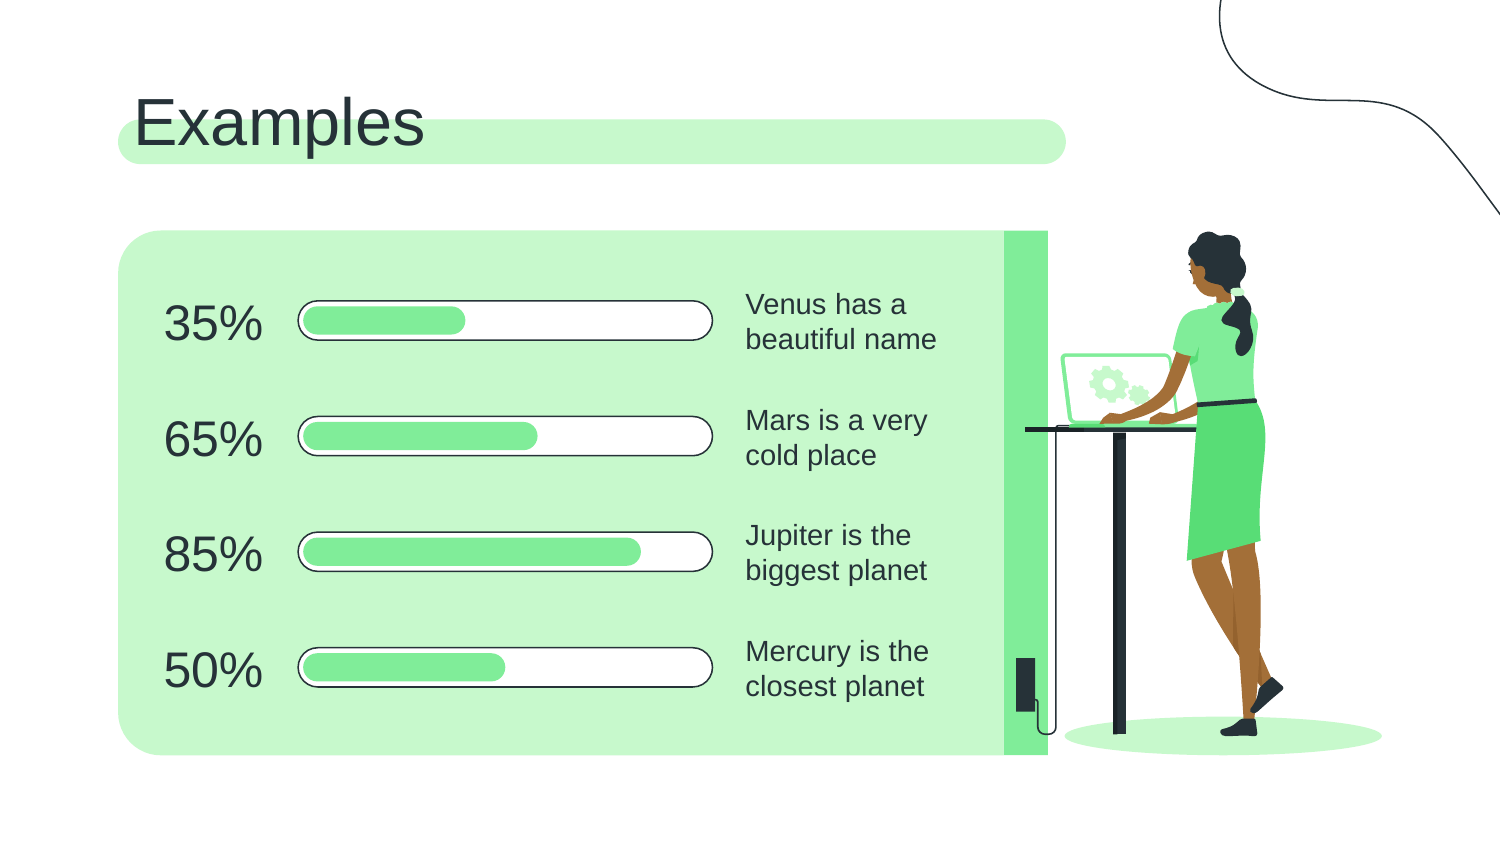

# Examples

Venus has a beautiful name
35%

Mars is a very cold place
65%

Jupiter is the biggest planet
85%

Mercury is the closest planet
50%